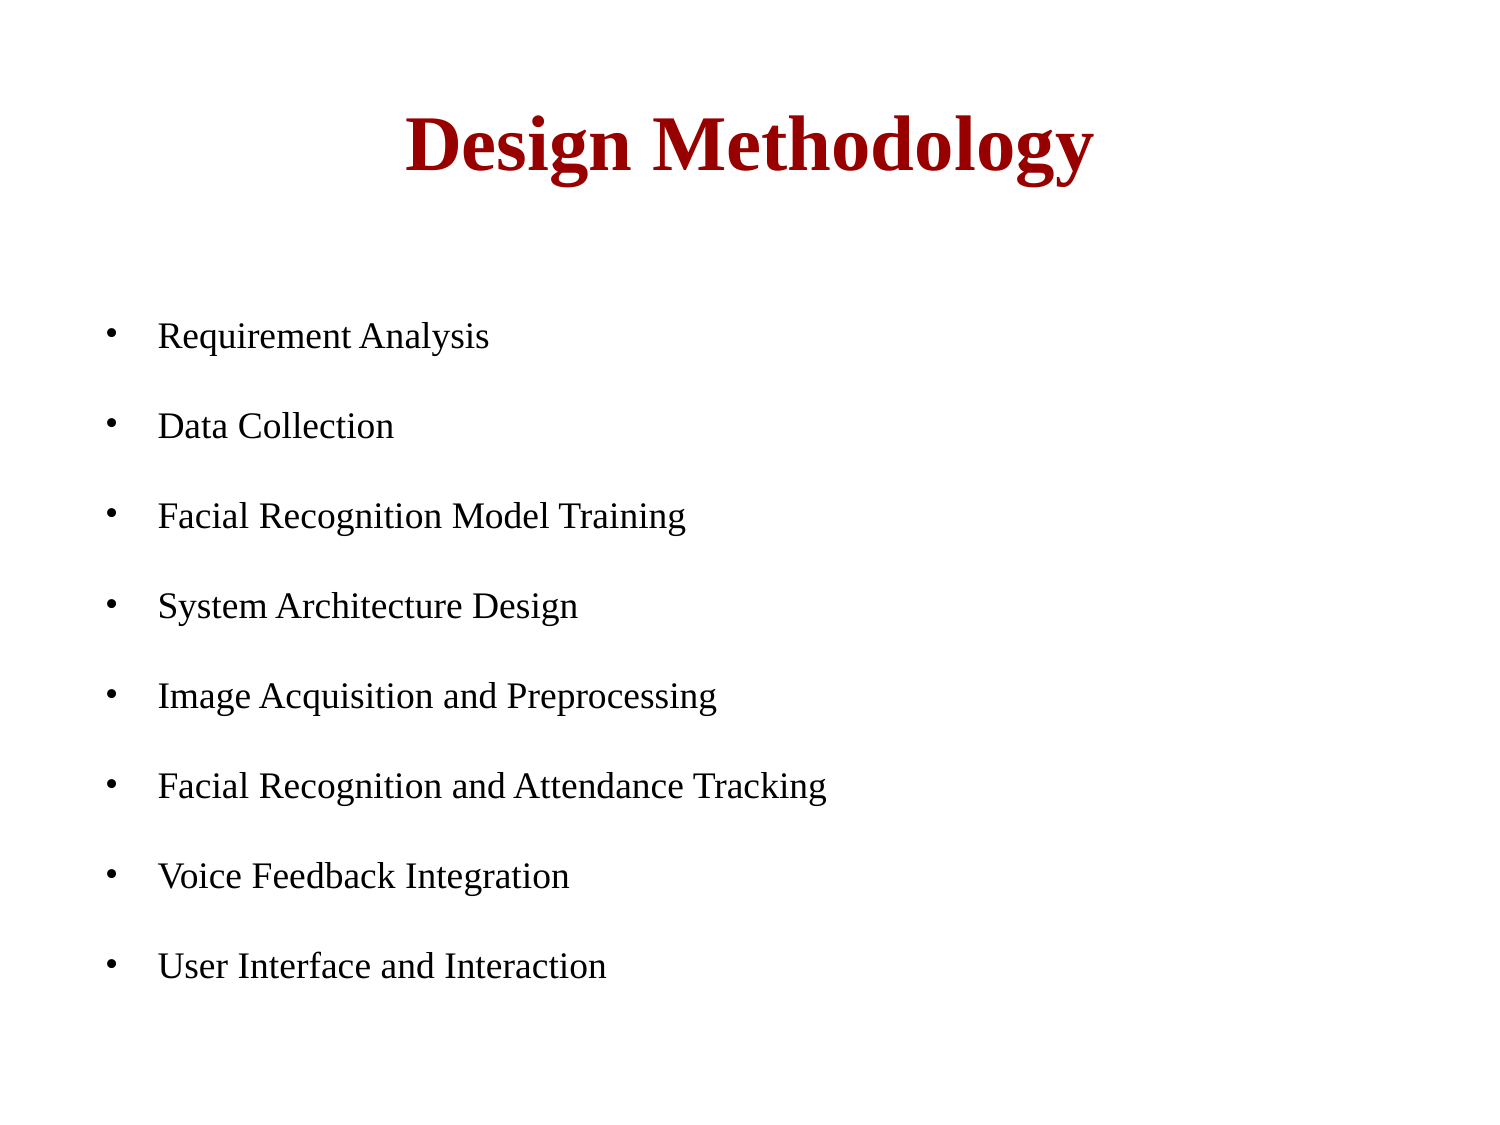

# Design Methodology
Requirement Analysis
Data Collection
Facial Recognition Model Training
System Architecture Design
Image Acquisition and Preprocessing
Facial Recognition and Attendance Tracking
Voice Feedback Integration
User Interface and Interaction